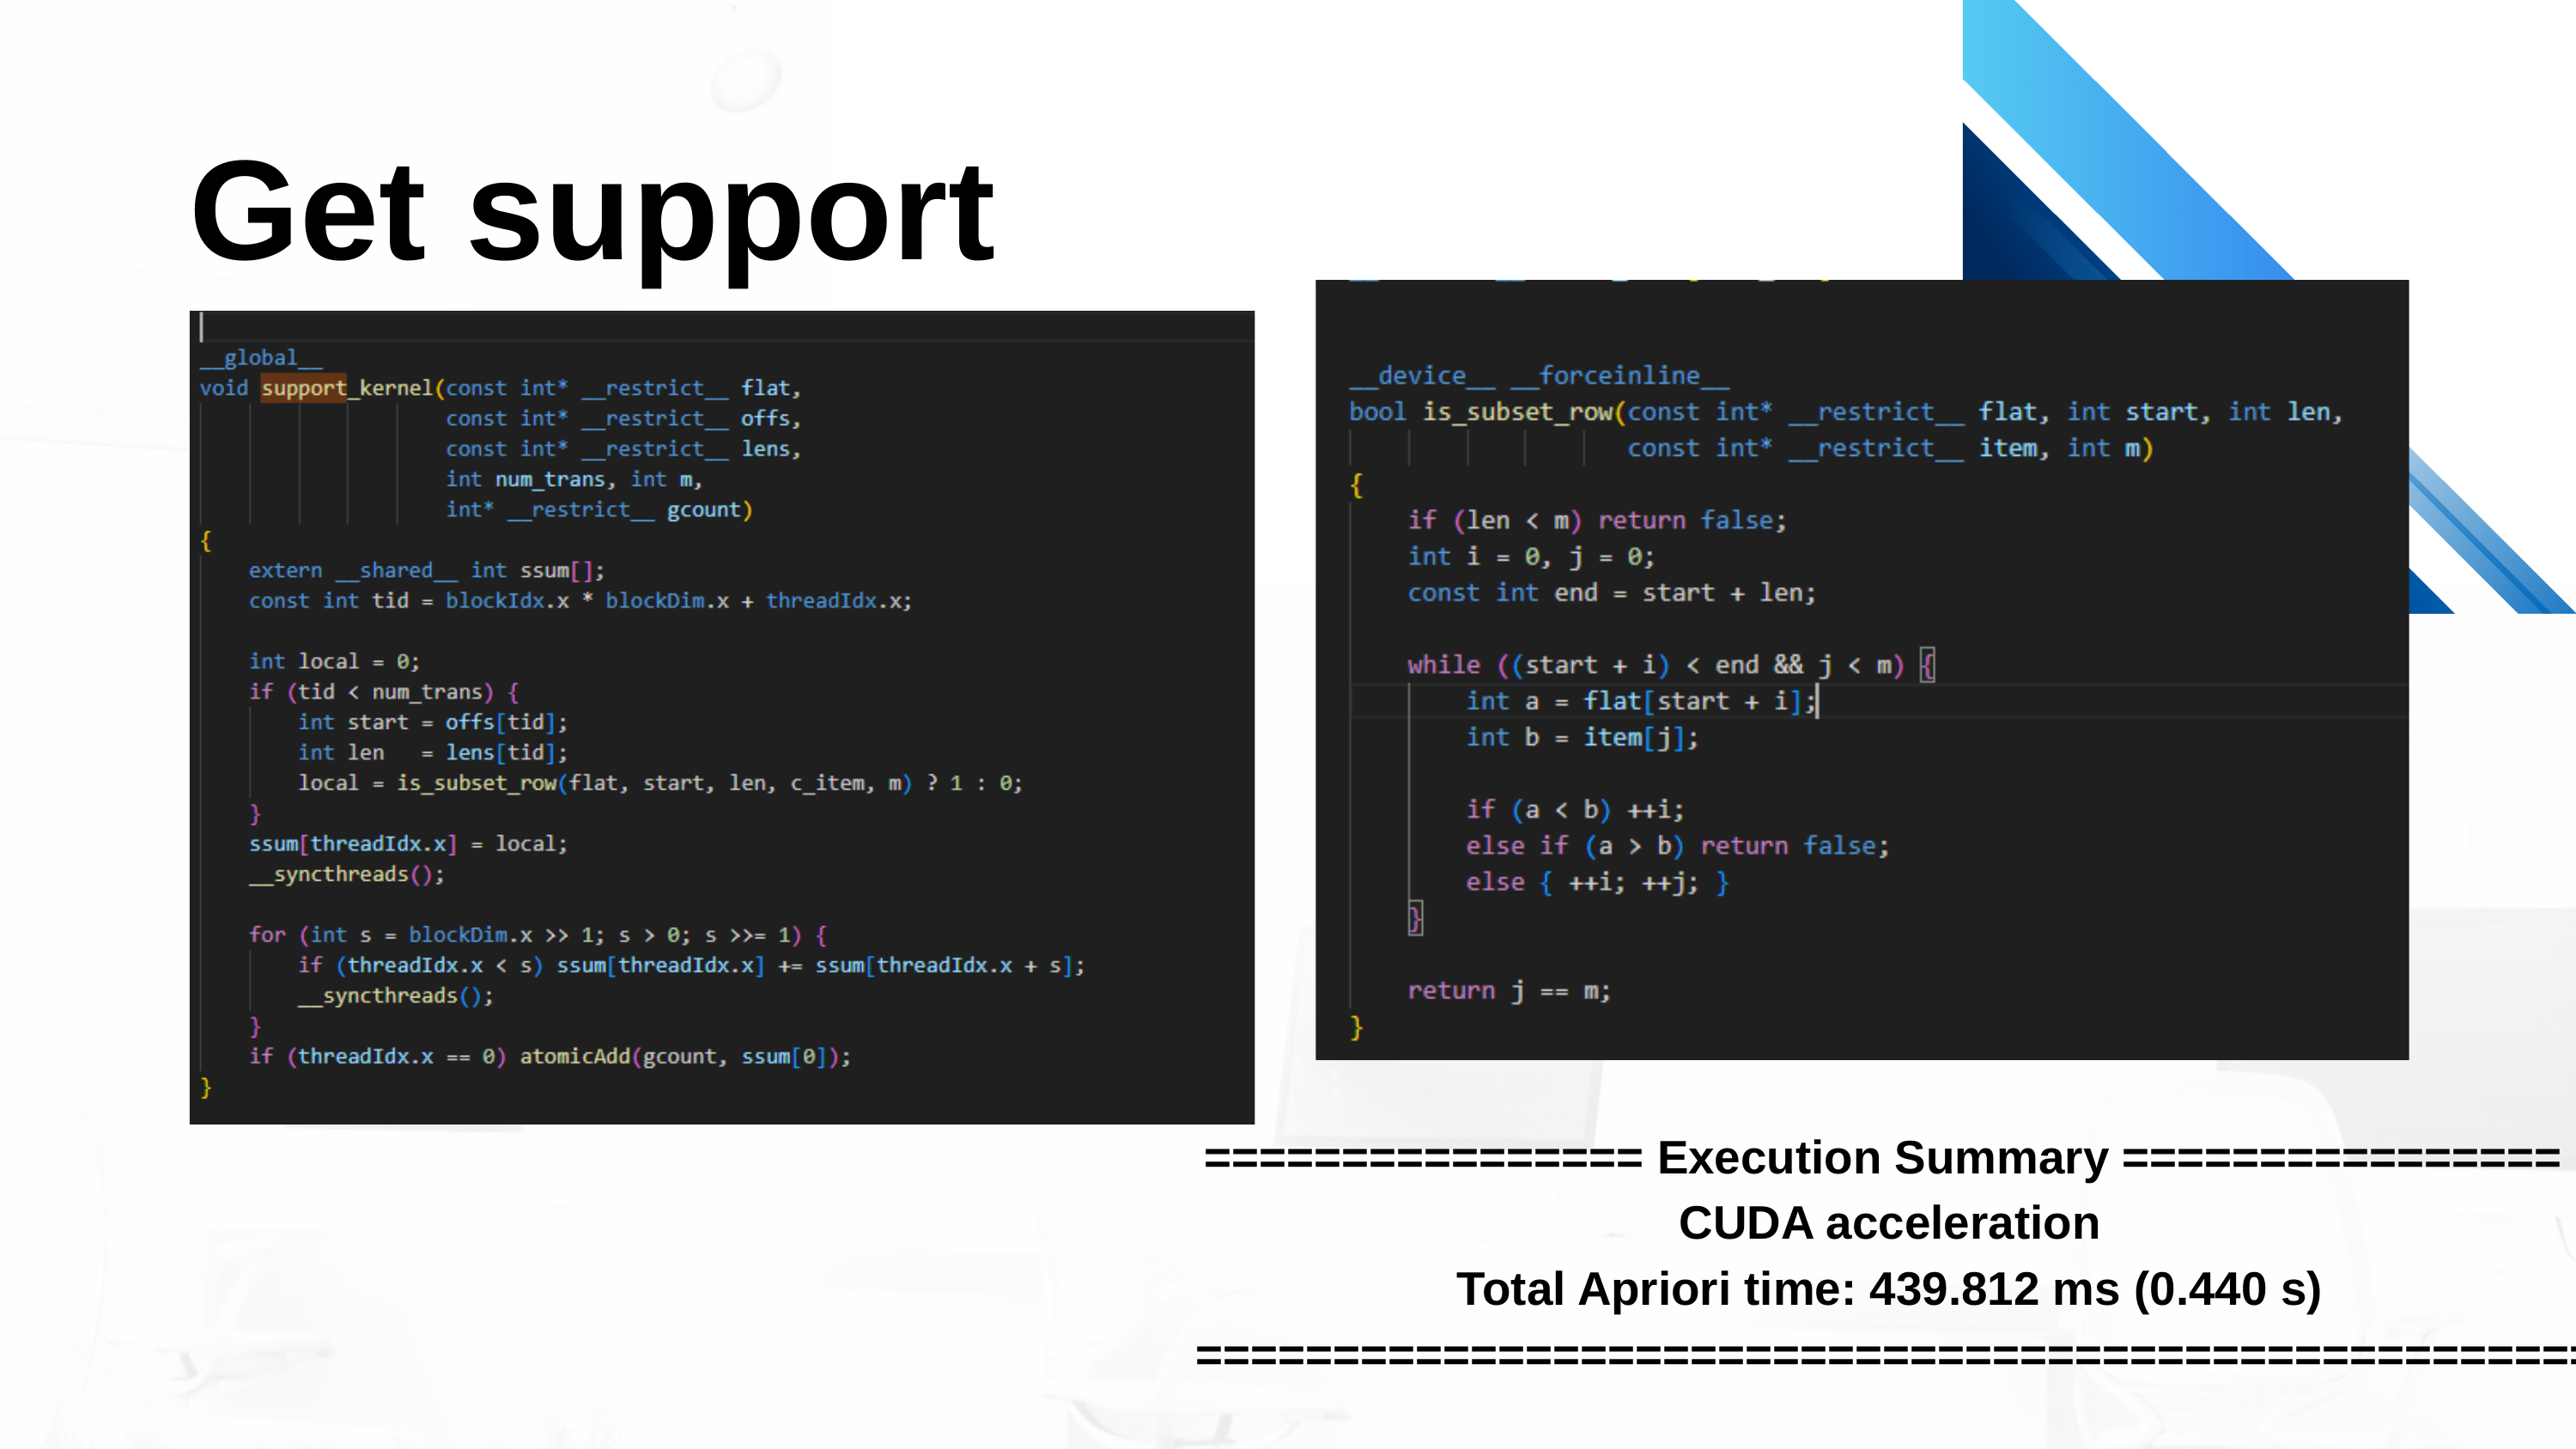

Get support

================ Execution Summary ================
CUDA acceleration
Total Apriori time: 439.812 ms (0.440 s)
 ===================================================